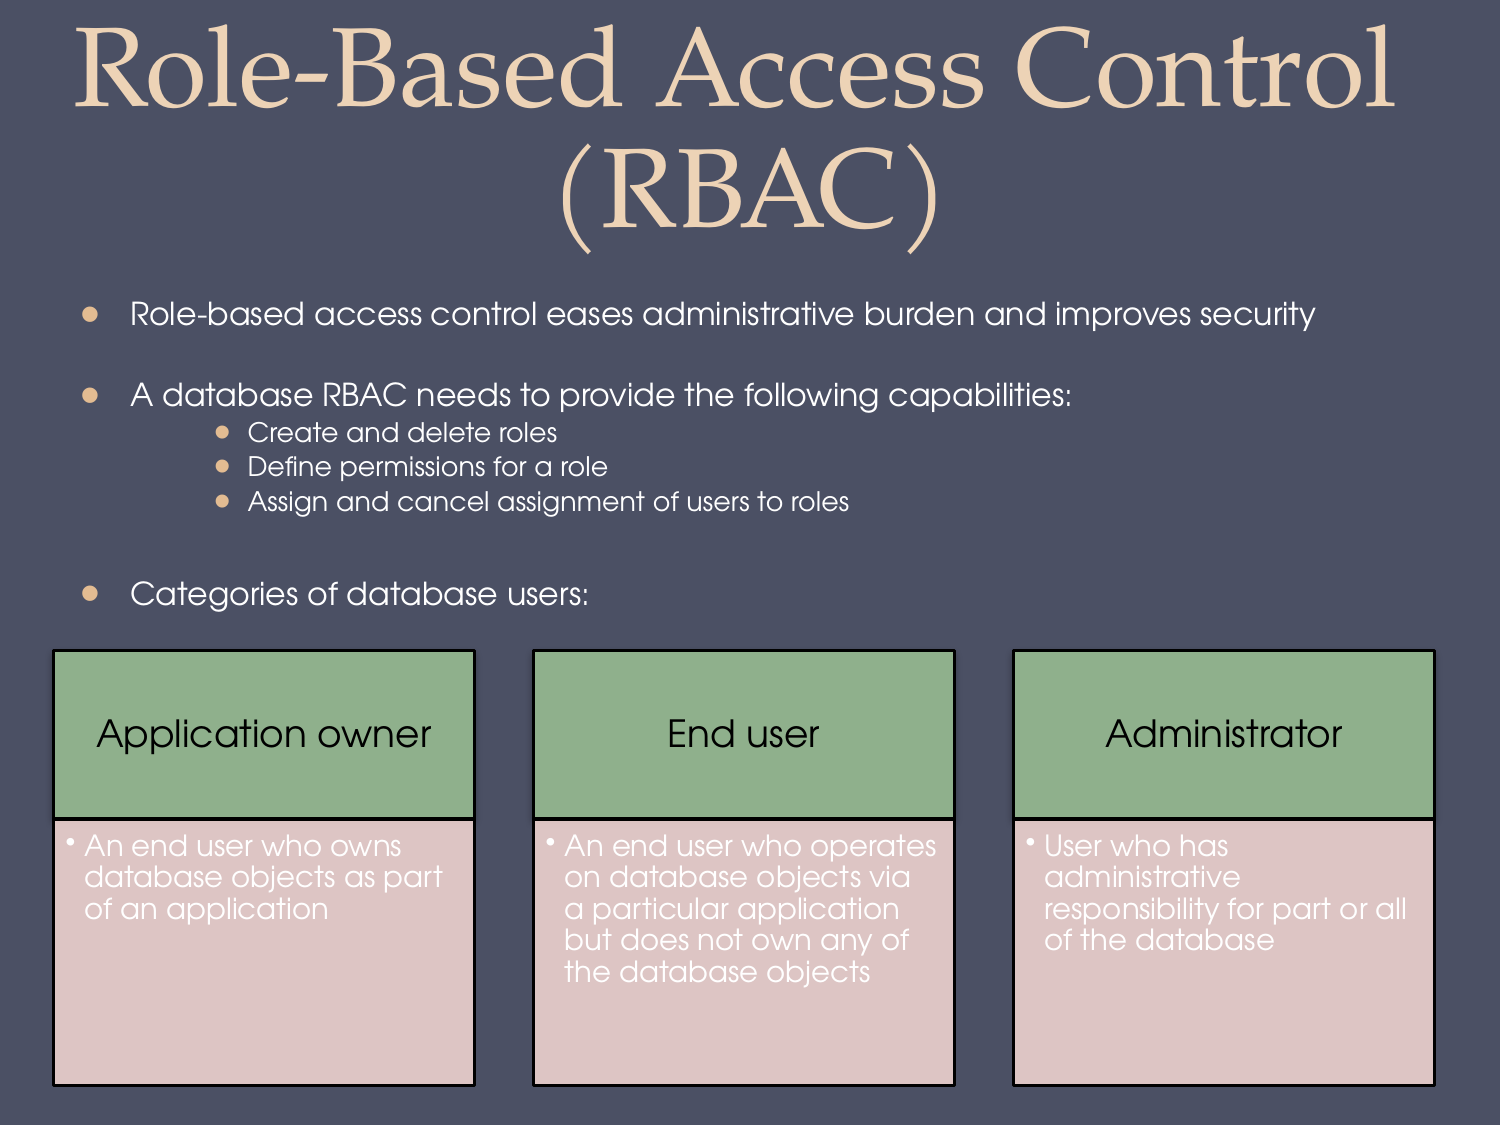

# Role-Based Access Control (RBAC)
Role-based access control eases administrative burden and improves security

A database RBAC needs to provide the following capabilities:
Create and delete roles
Define permissions for a role
Assign and cancel assignment of users to roles

Categories of database users:
Application owner
An end user who owns database objects as part of an application
End user
An end user who operates on database objects via a particular application but does not own any of the database objects
Administrator
User who has administrative responsibility for part or all of the database